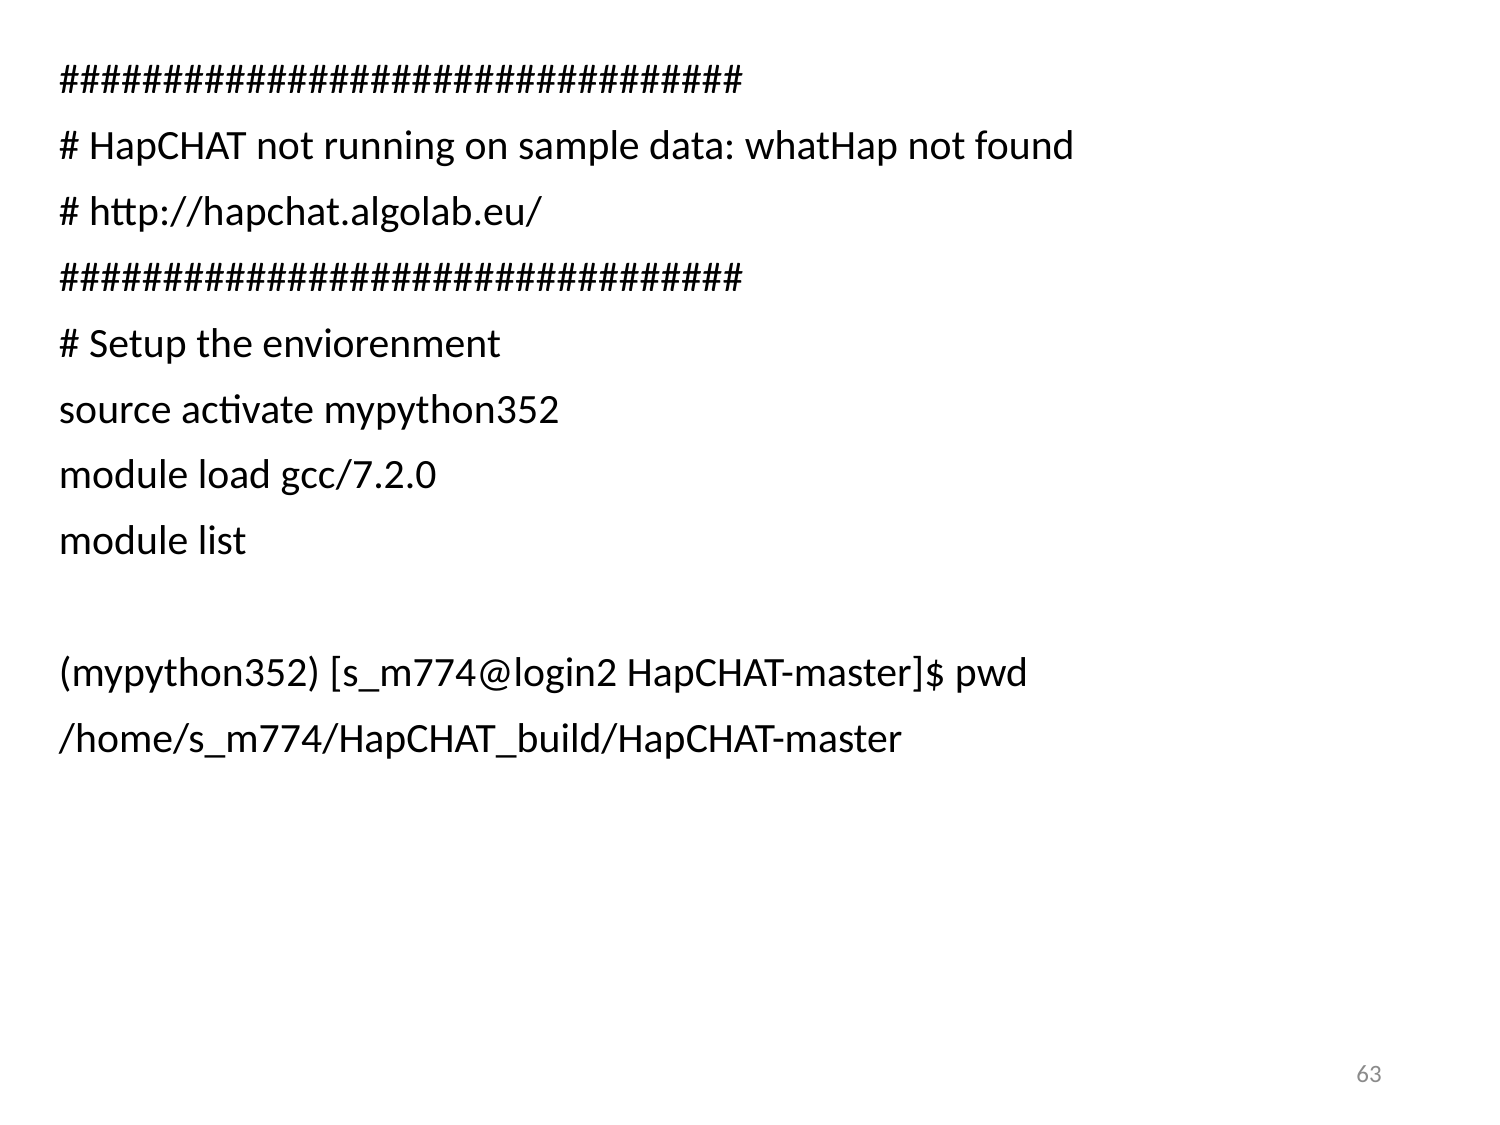

#################################
# HapCHAT not running on sample data: whatHap not found
# http://hapchat.algolab.eu/
#################################
# Setup the enviorenment
source activate mypython352
module load gcc/7.2.0
module list

(mypython352) [s_m774@login2 HapCHAT-master]$ pwd
/home/s_m774/HapCHAT_build/HapCHAT-master

63